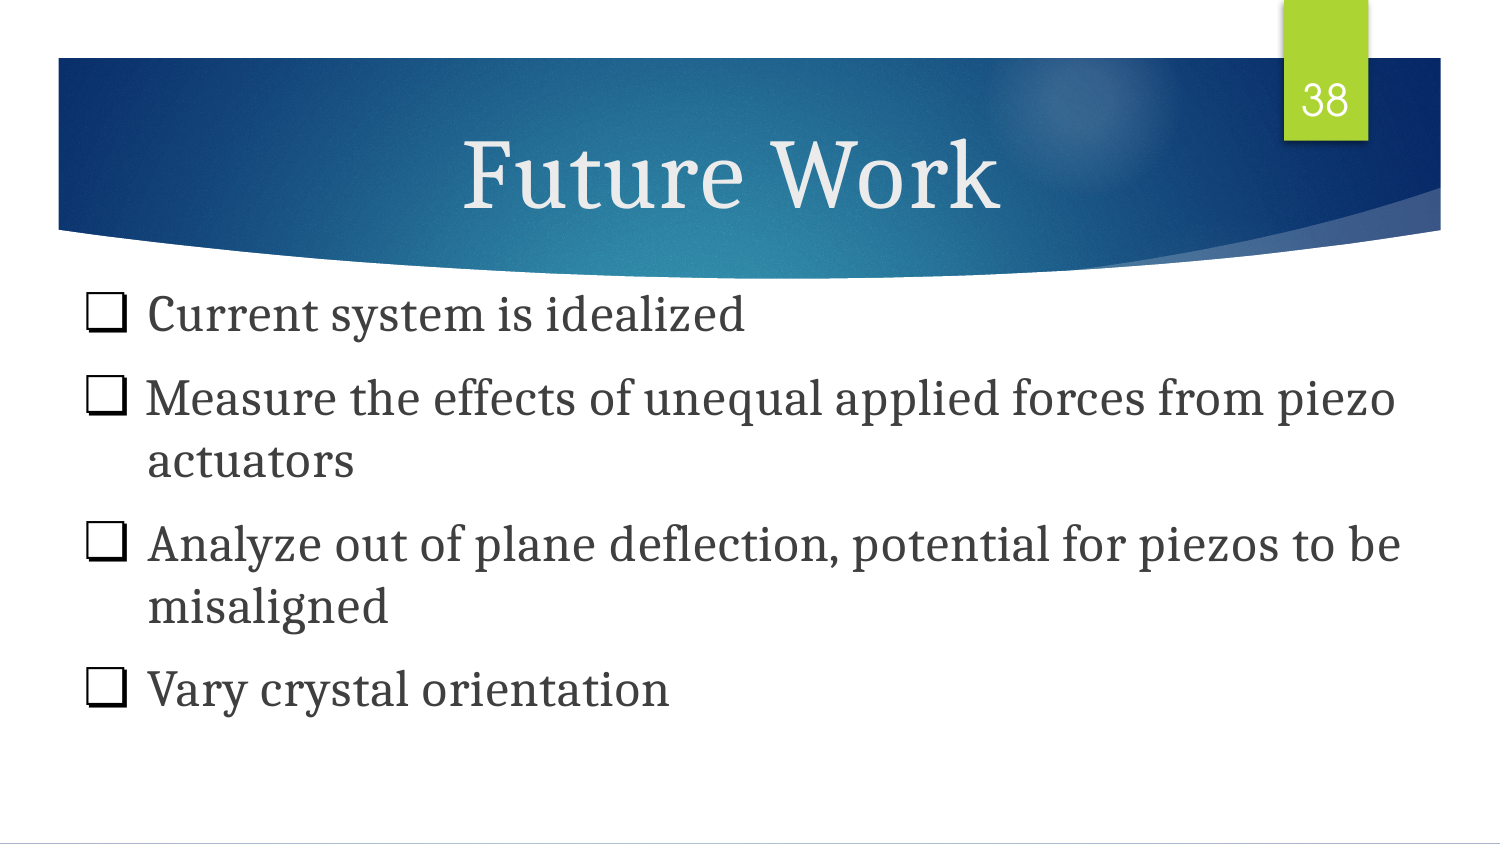

38
# Future Work
Current system is idealized
Measure the effects of unequal applied forces from piezo actuators
Analyze out of plane deflection, potential for piezos to be misaligned
Vary crystal orientation